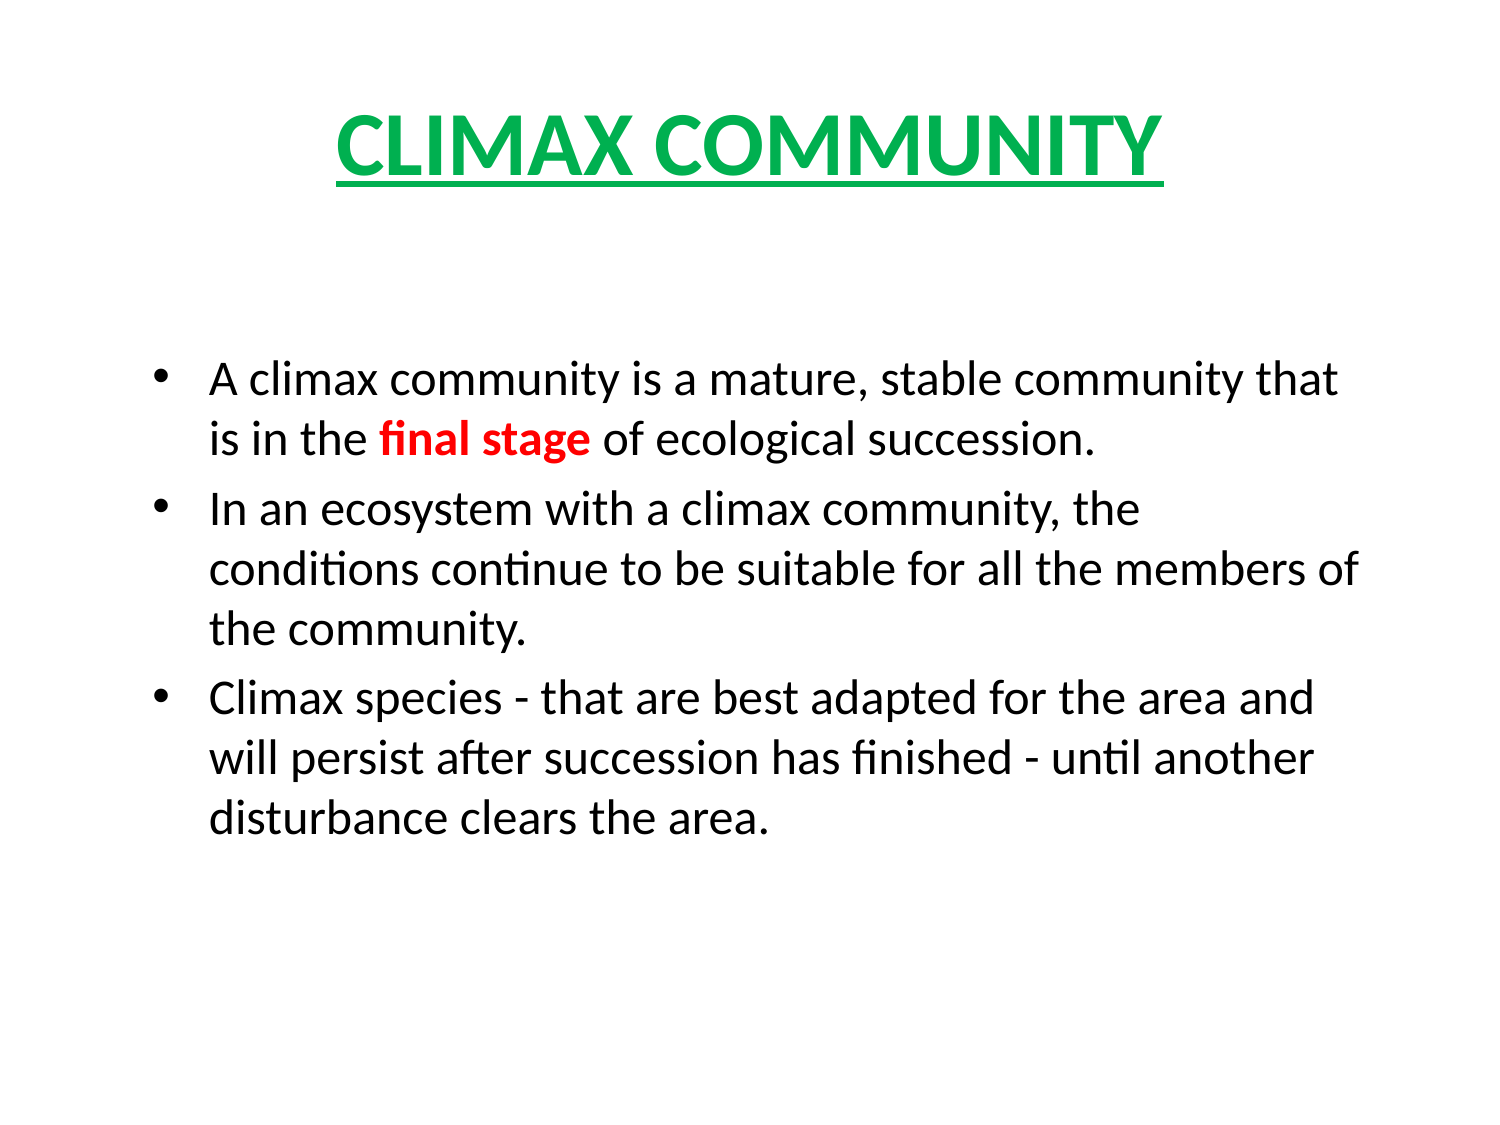

# CLIMAX COMMUNITY
A climax community is a mature, stable community that is in the final stage of ecological succession.
In an ecosystem with a climax community, the conditions continue to be suitable for all the members of the community.
Climax species - that are best adapted for the area and will persist after succession has finished - until another disturbance clears the area.